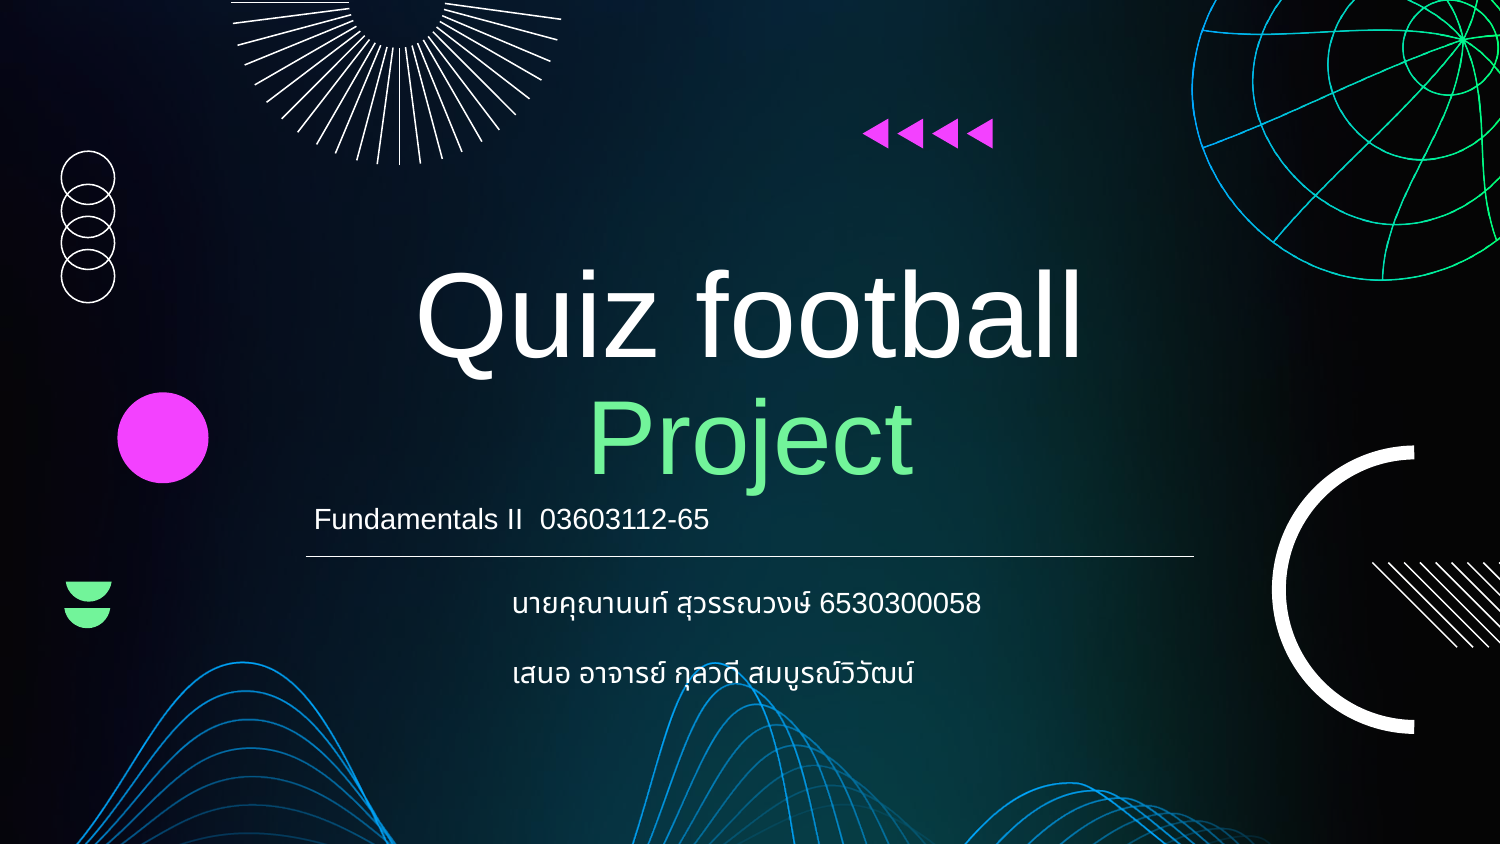

# Quiz football Project

Fundamentals II  03603112-65
นายคุณานนท์ สุวรรณวงษ์ 6530300058

เสนอ อาจารย์ กุลวดี สมบูรณ์วิวัฒน์